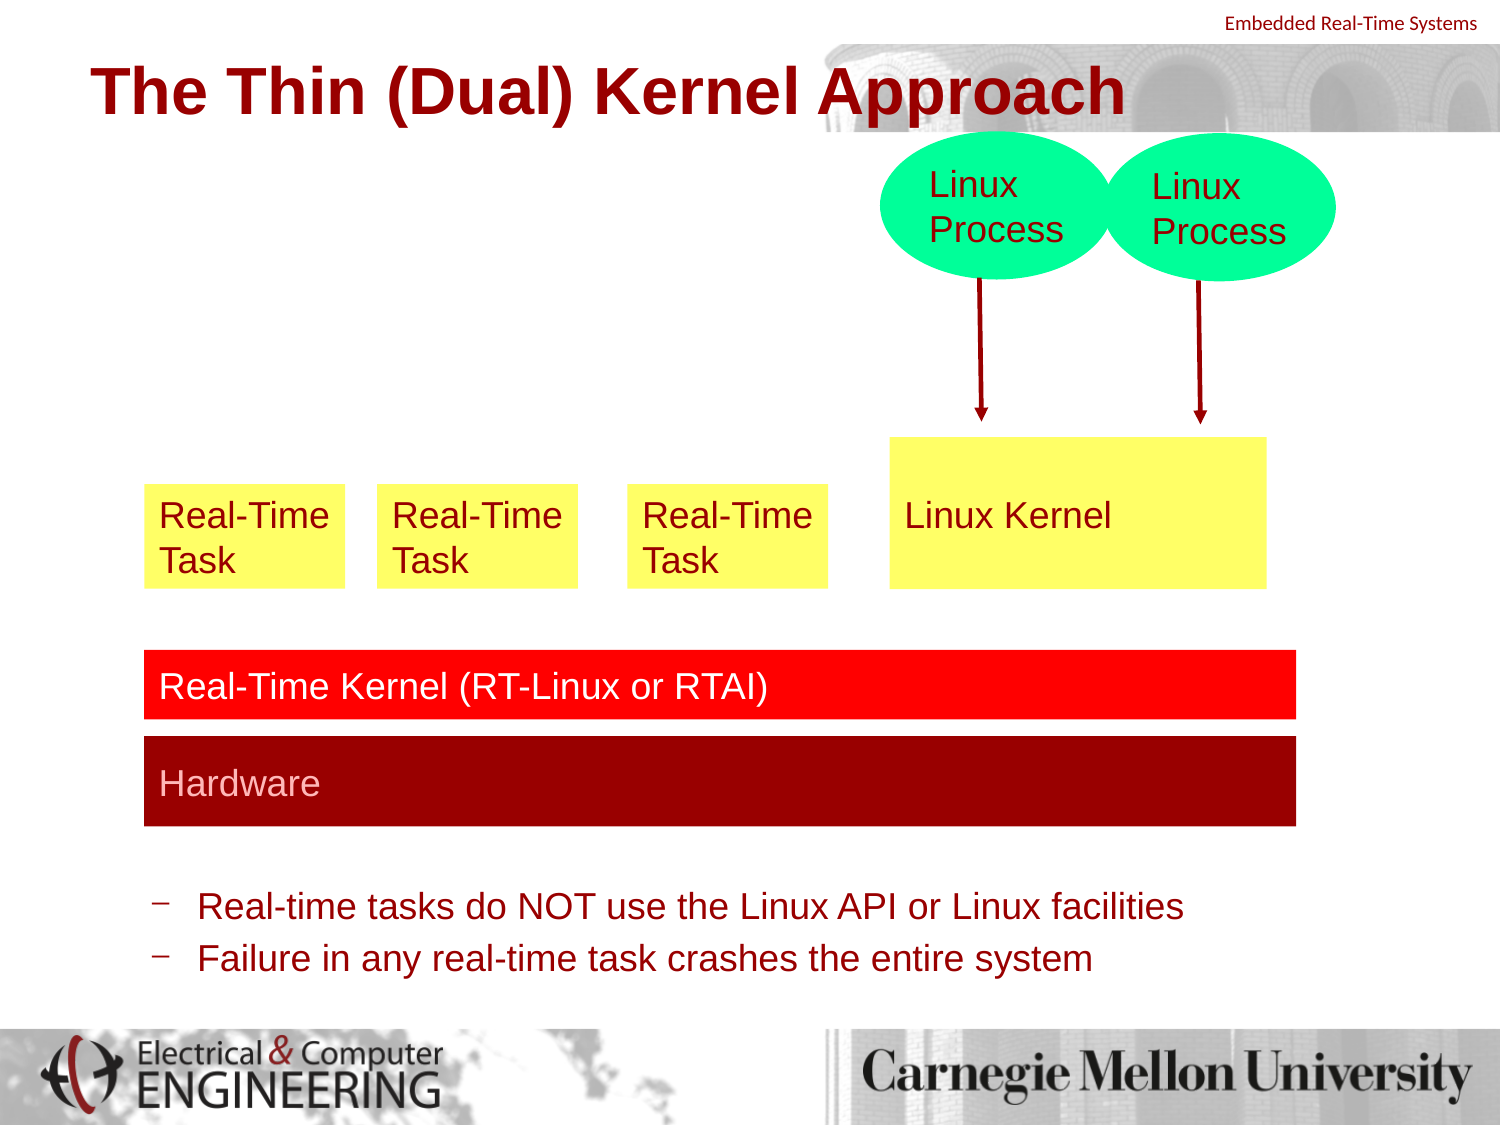

# The Thin (Dual) Kernel Approach
Linux
Process
Linux
Process
User-Level

Kernel-Level
Linux Kernel
Real-Time
Task
Real-Time
Task
Real-Time
Task
Real-Time Kernel (RT-Linux or RTAI)
Hardware
Real-time tasks do NOT use the Linux API or Linux facilities
Failure in any real-time task crashes the entire system